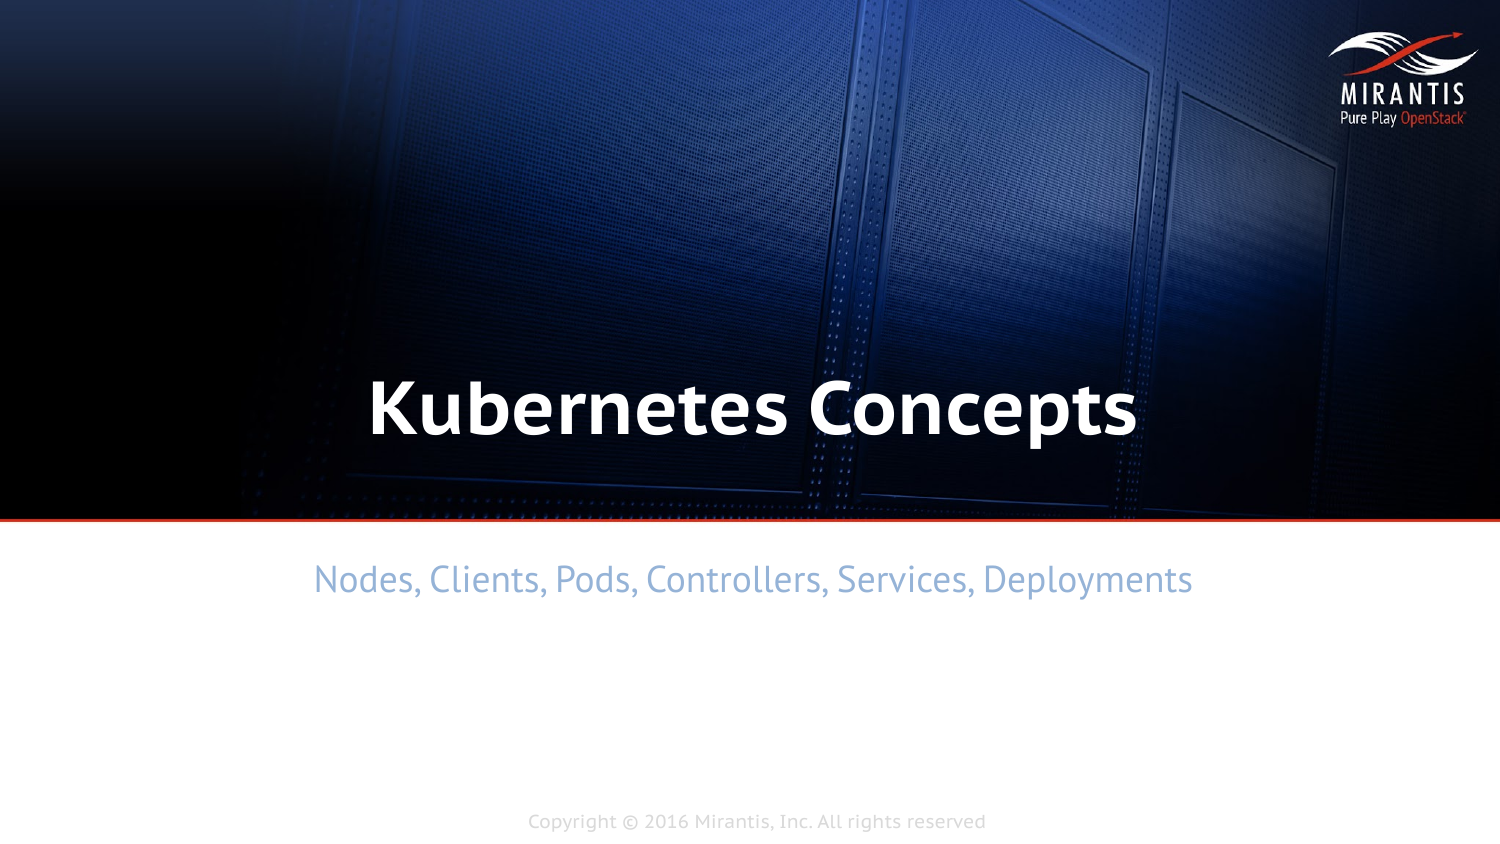

# Kubernetes Concepts
Nodes, Clients, Pods, Controllers, Services, Deployments